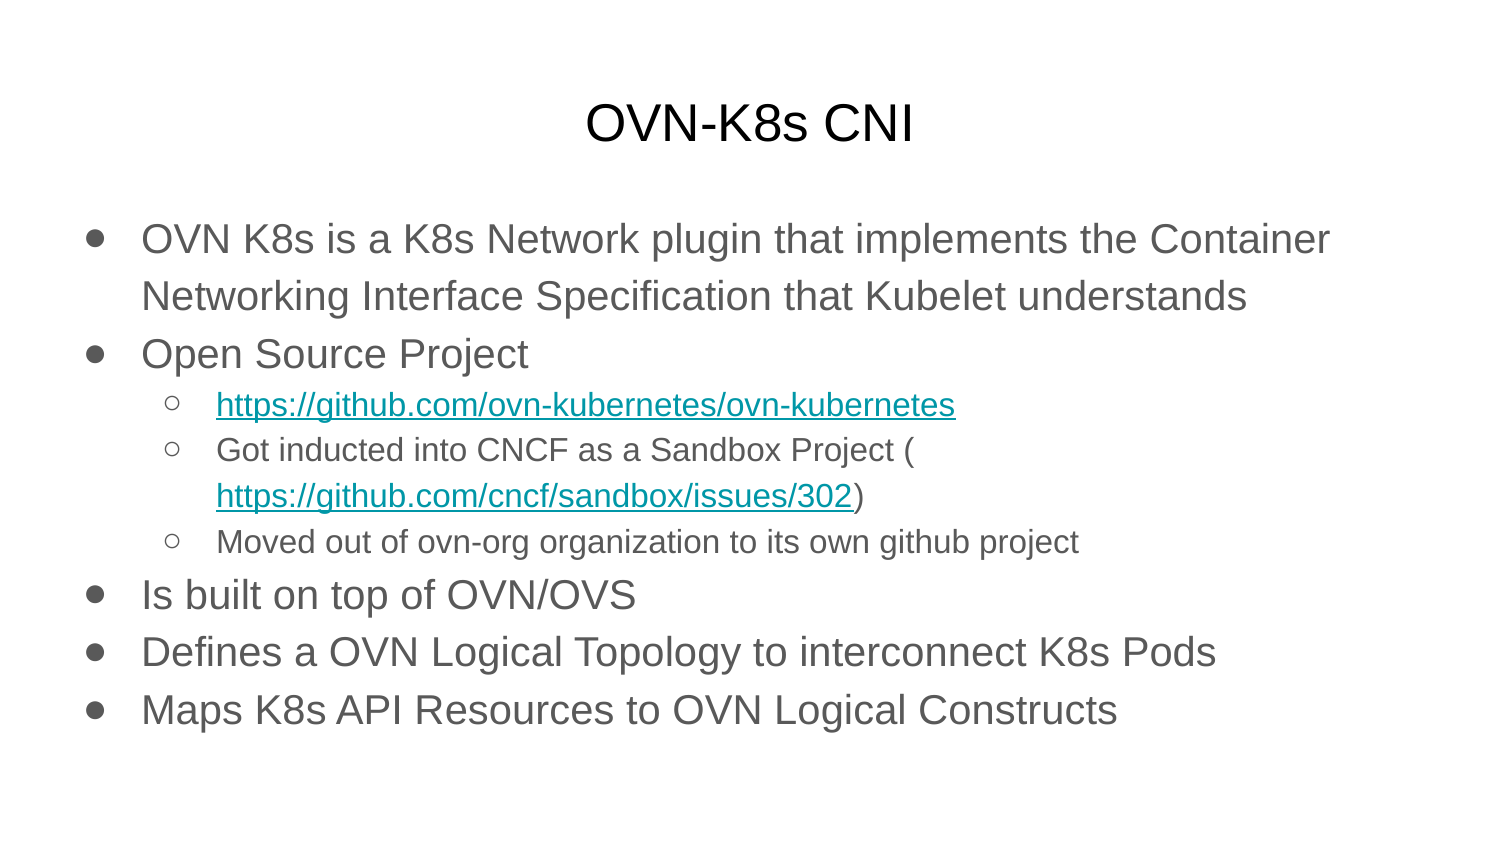

# OVN-K8s CNI
OVN K8s is a K8s Network plugin that implements the Container Networking Interface Specification that Kubelet understands
Open Source Project
https://github.com/ovn-kubernetes/ovn-kubernetes
Got inducted into CNCF as a Sandbox Project (https://github.com/cncf/sandbox/issues/302)
Moved out of ovn-org organization to its own github project
Is built on top of OVN/OVS
Defines a OVN Logical Topology to interconnect K8s Pods
Maps K8s API Resources to OVN Logical Constructs